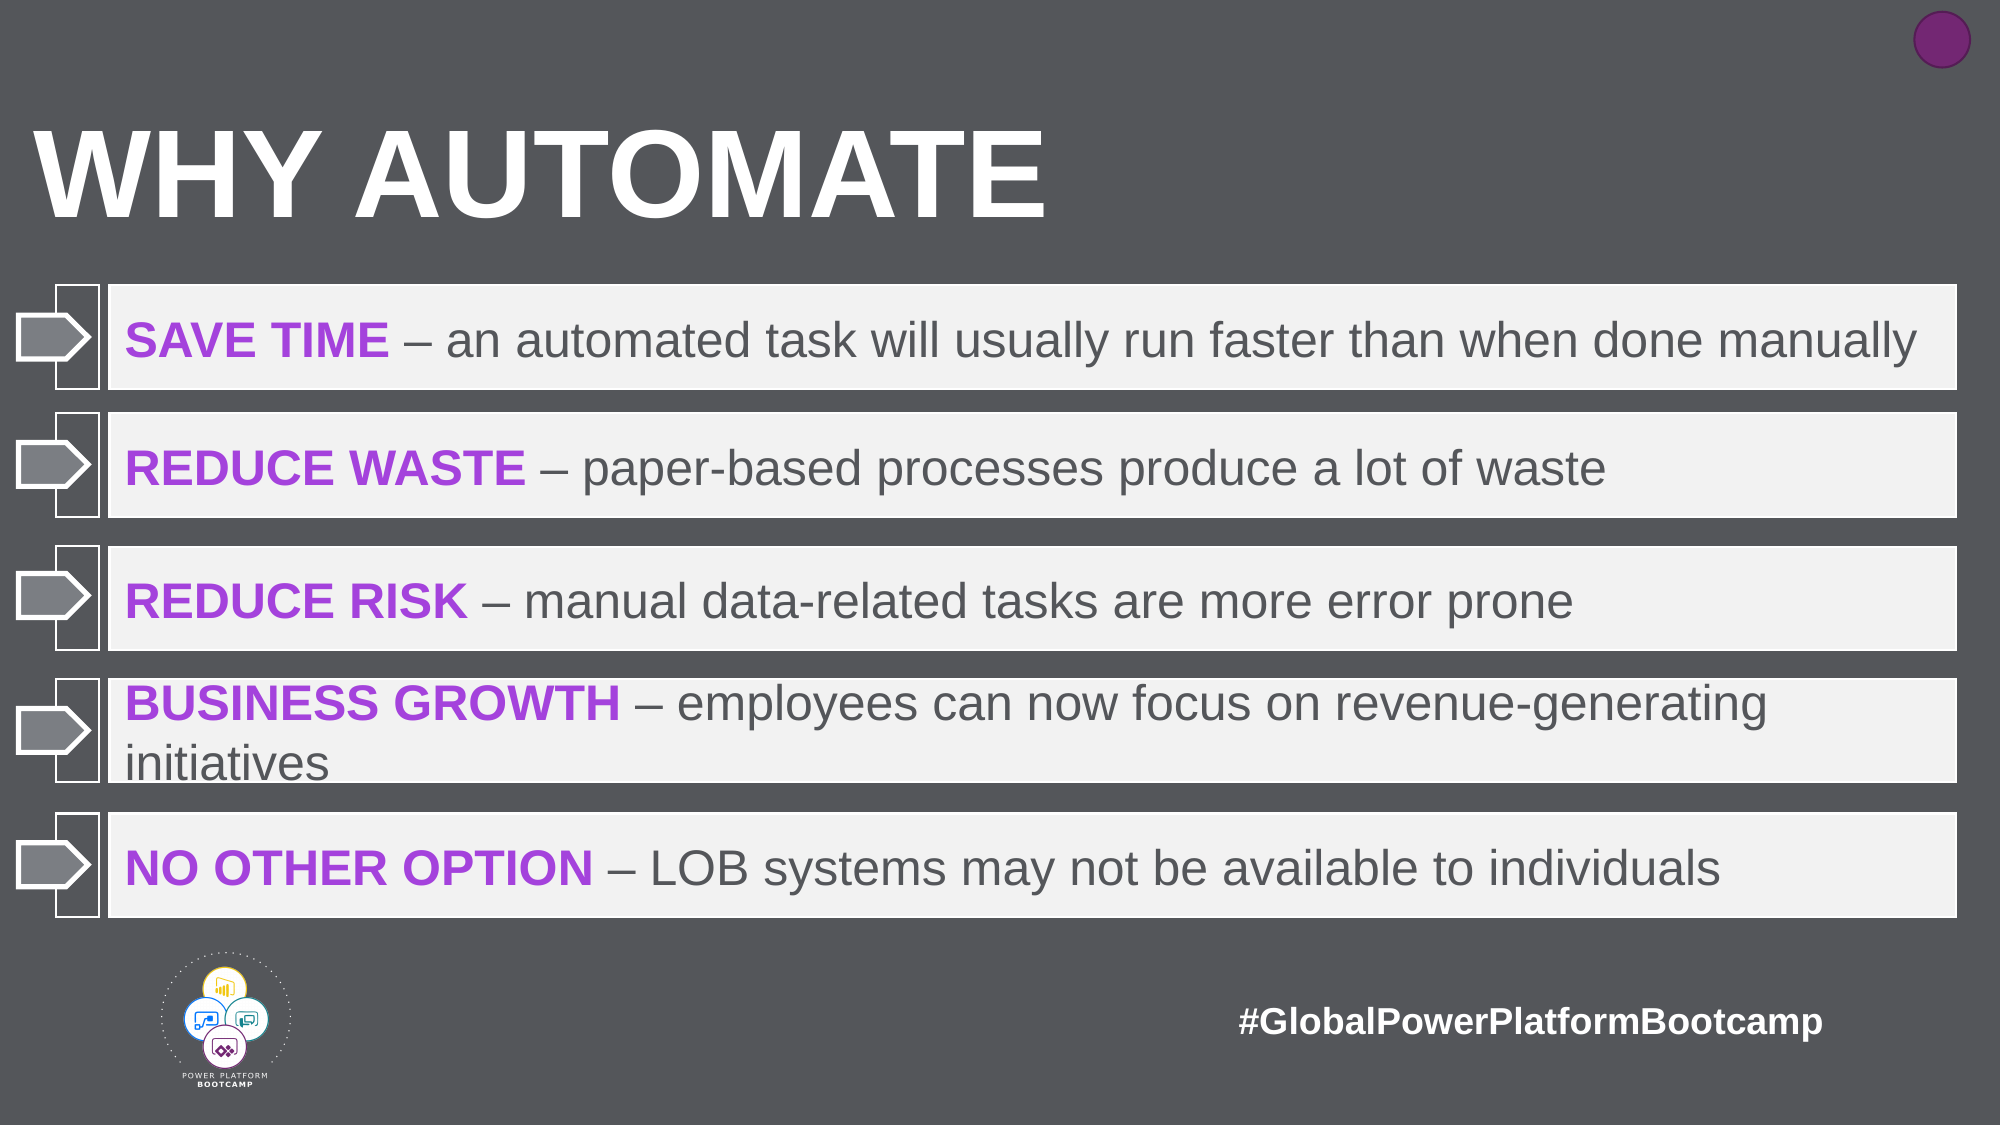

# WHY AUTOMATE

SAVE TIME – an automated task will usually run faster than when done manually

REDUCE WASTE – paper-based processes produce a lot of waste

REDUCE RISK – manual data-related tasks are more error prone

BUSINESS GROWTH – employees can now focus on revenue-generating initiatives

NO OTHER OPTION – LOB systems may not be available to individuals